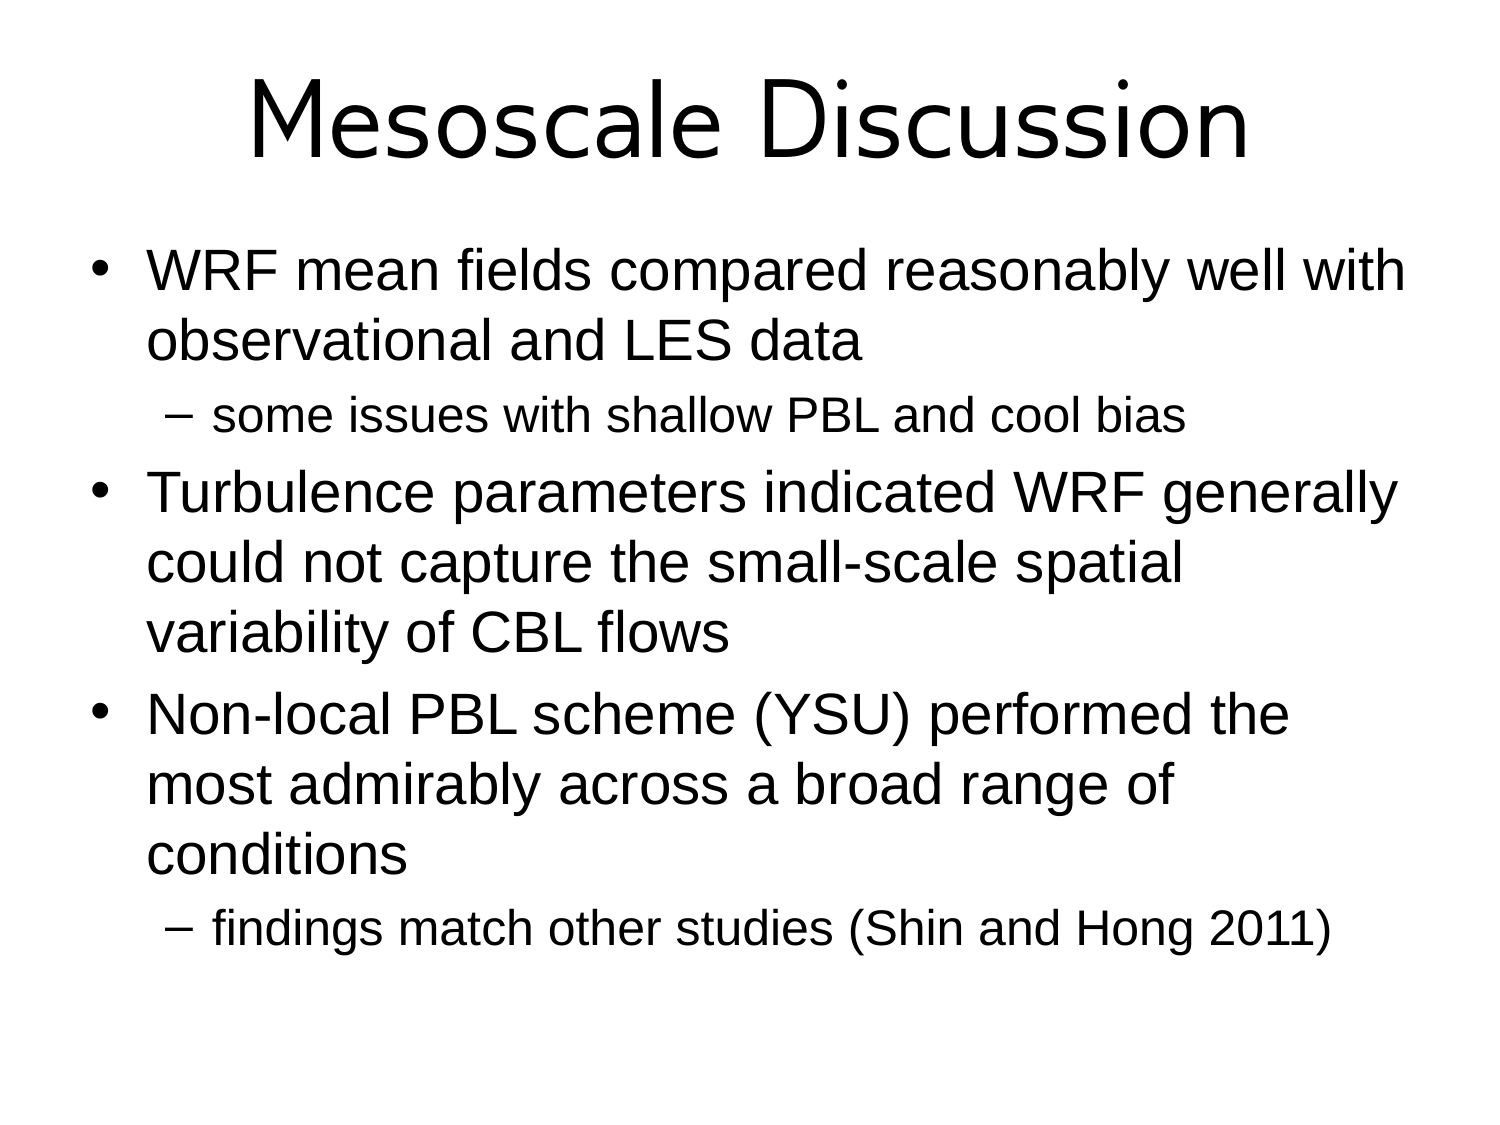

# Mesoscale Discussion
WRF mean fields compared reasonably well with observational and LES data
some issues with shallow PBL and cool bias
Turbulence parameters indicated WRF generally could not capture the small-scale spatial variability of CBL flows
Non-local PBL scheme (YSU) performed the most admirably across a broad range of conditions
findings match other studies (Shin and Hong 2011)